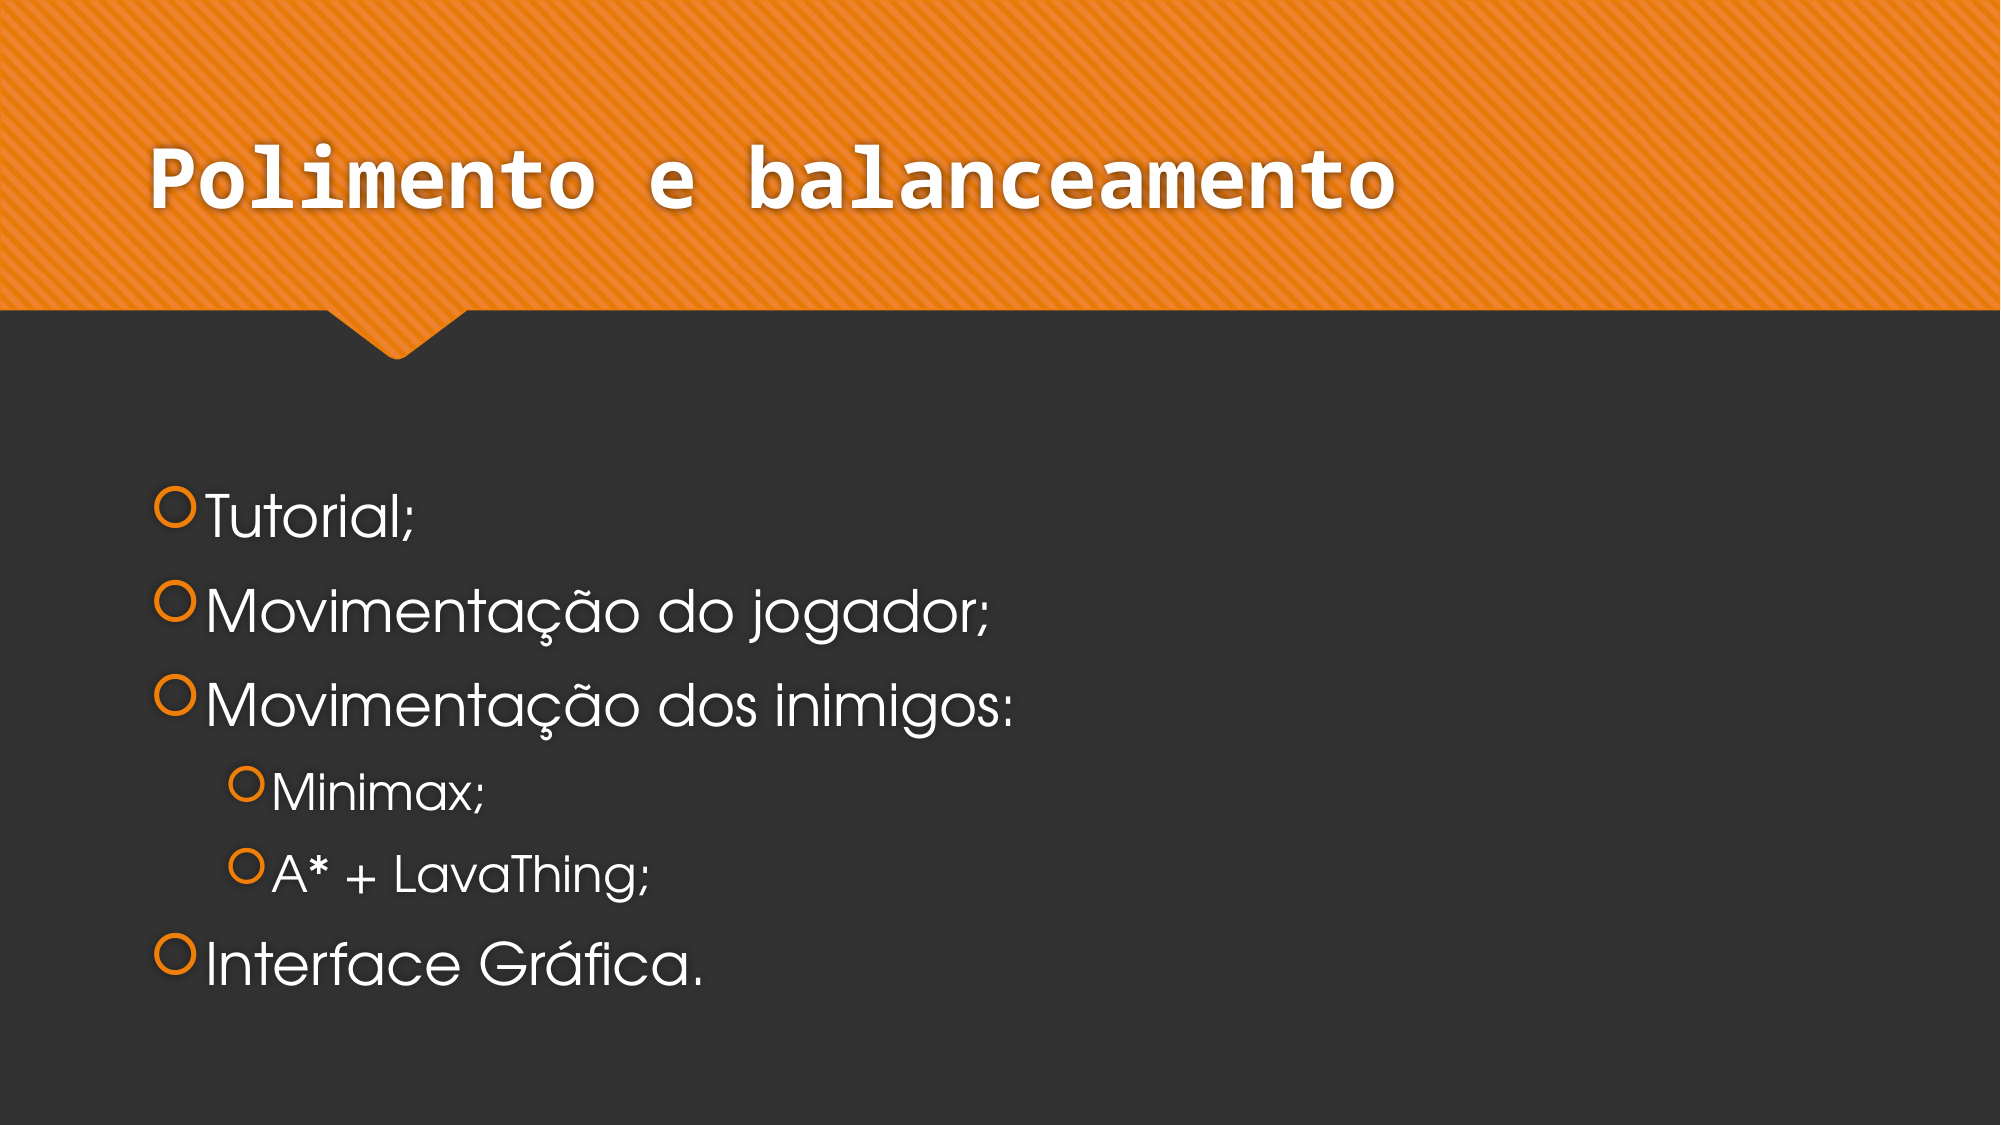

# Polimento e balanceamento
Tutorial;
Movimentação do jogador;
Movimentação dos inimigos:
Minimax;
A* + LavaThing;
Interface Gráfica.